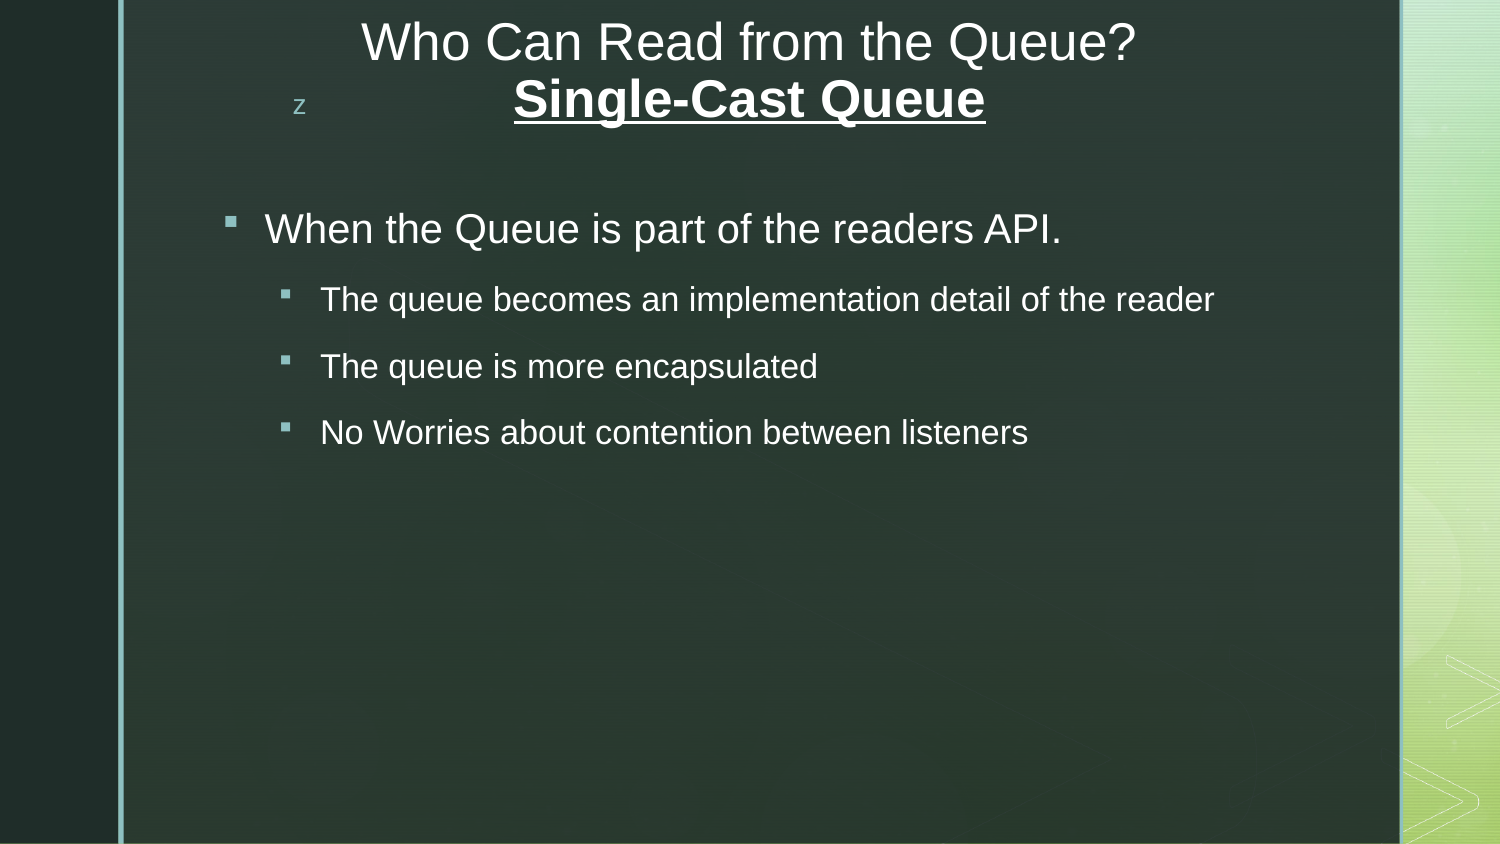

# Who Can Read from the Queue? Single-Cast Queue
When the Queue is part of the readers API.
The queue becomes an implementation detail of the reader
The queue is more encapsulated
No Worries about contention between listeners